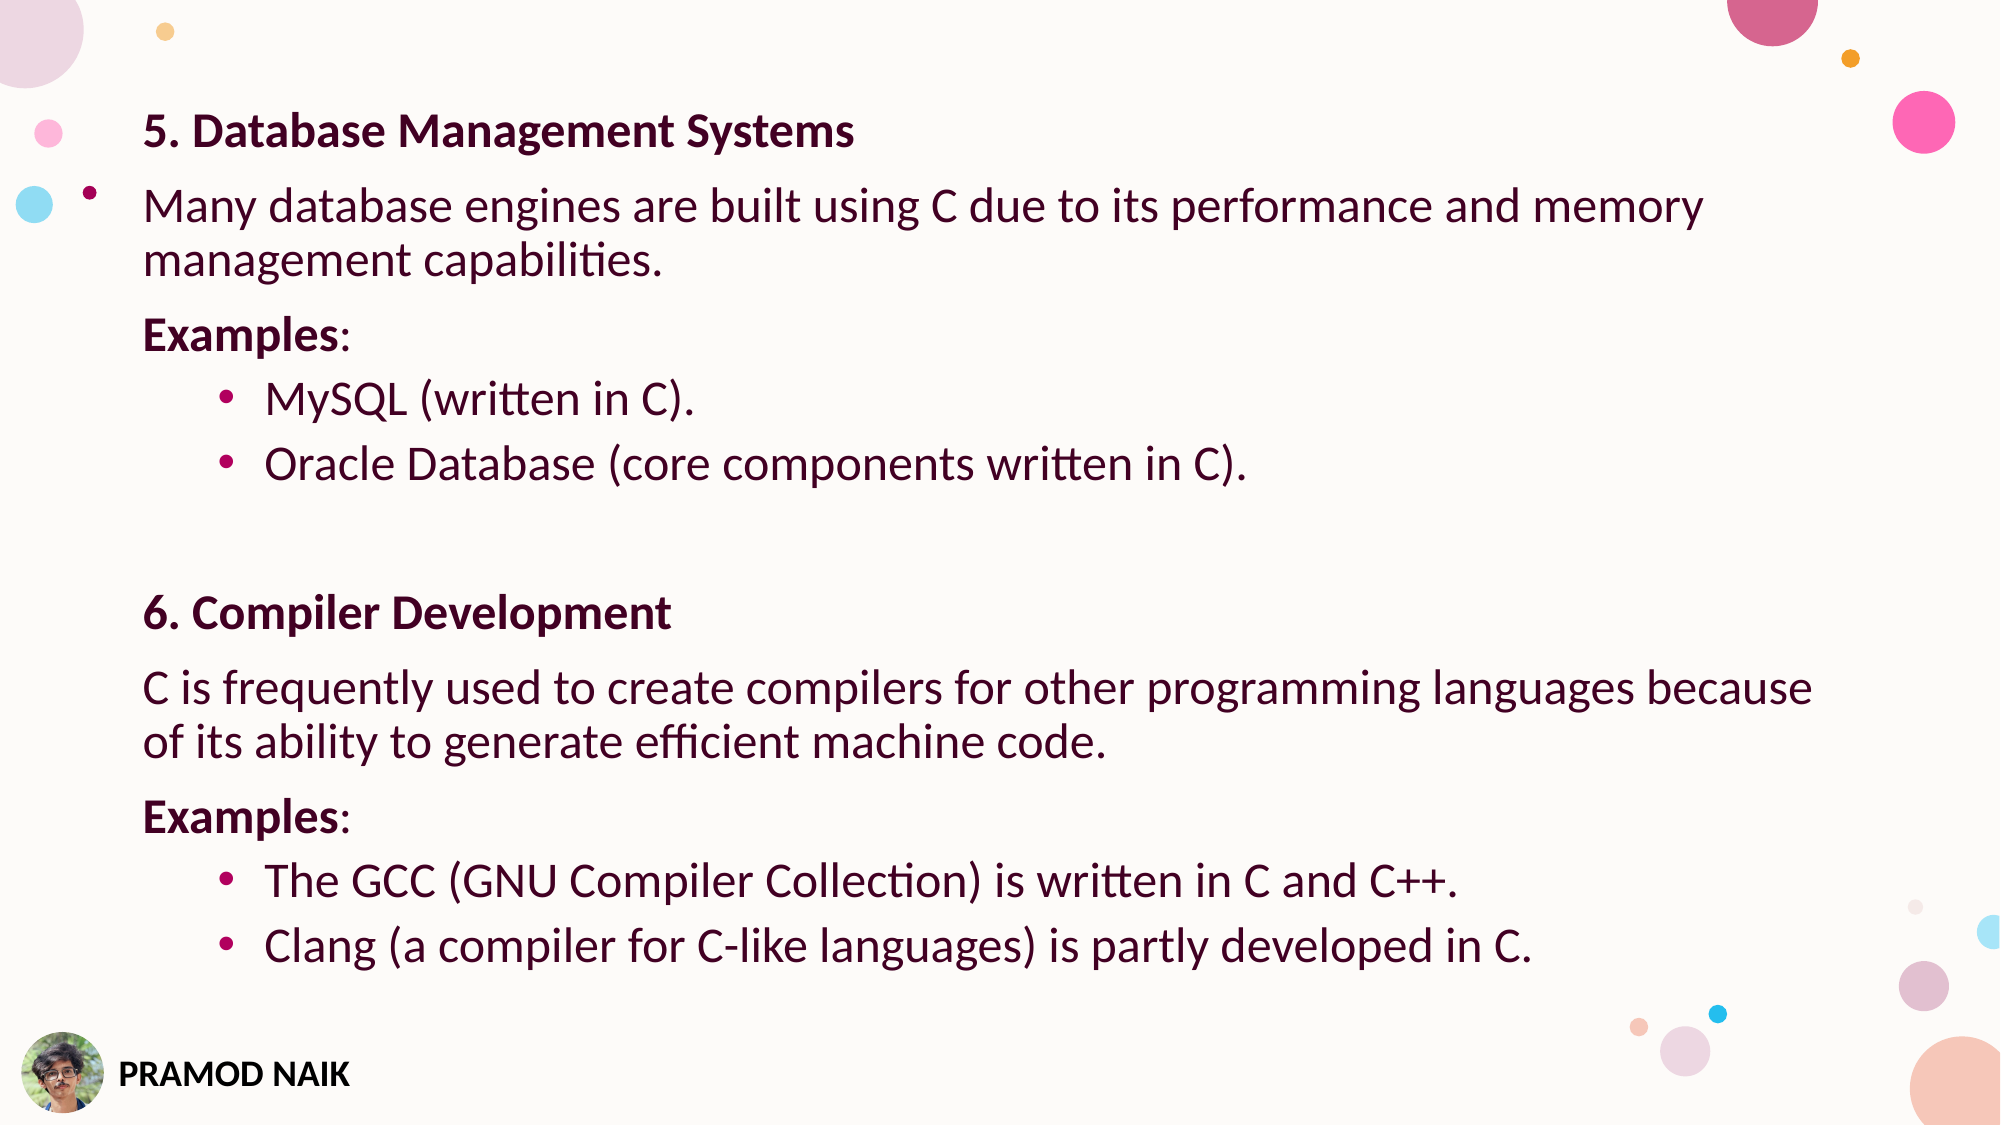

5. Database Management Systems
Many database engines are built using C due to its performance and memory management capabilities.
Examples:
MySQL (written in C).
Oracle Database (core components written in C).

6. Compiler Development
C is frequently used to create compilers for other programming languages because of its ability to generate efficient machine code.
Examples:
The GCC (GNU Compiler Collection) is written in C and C++.
Clang (a compiler for C-like languages) is partly developed in C.